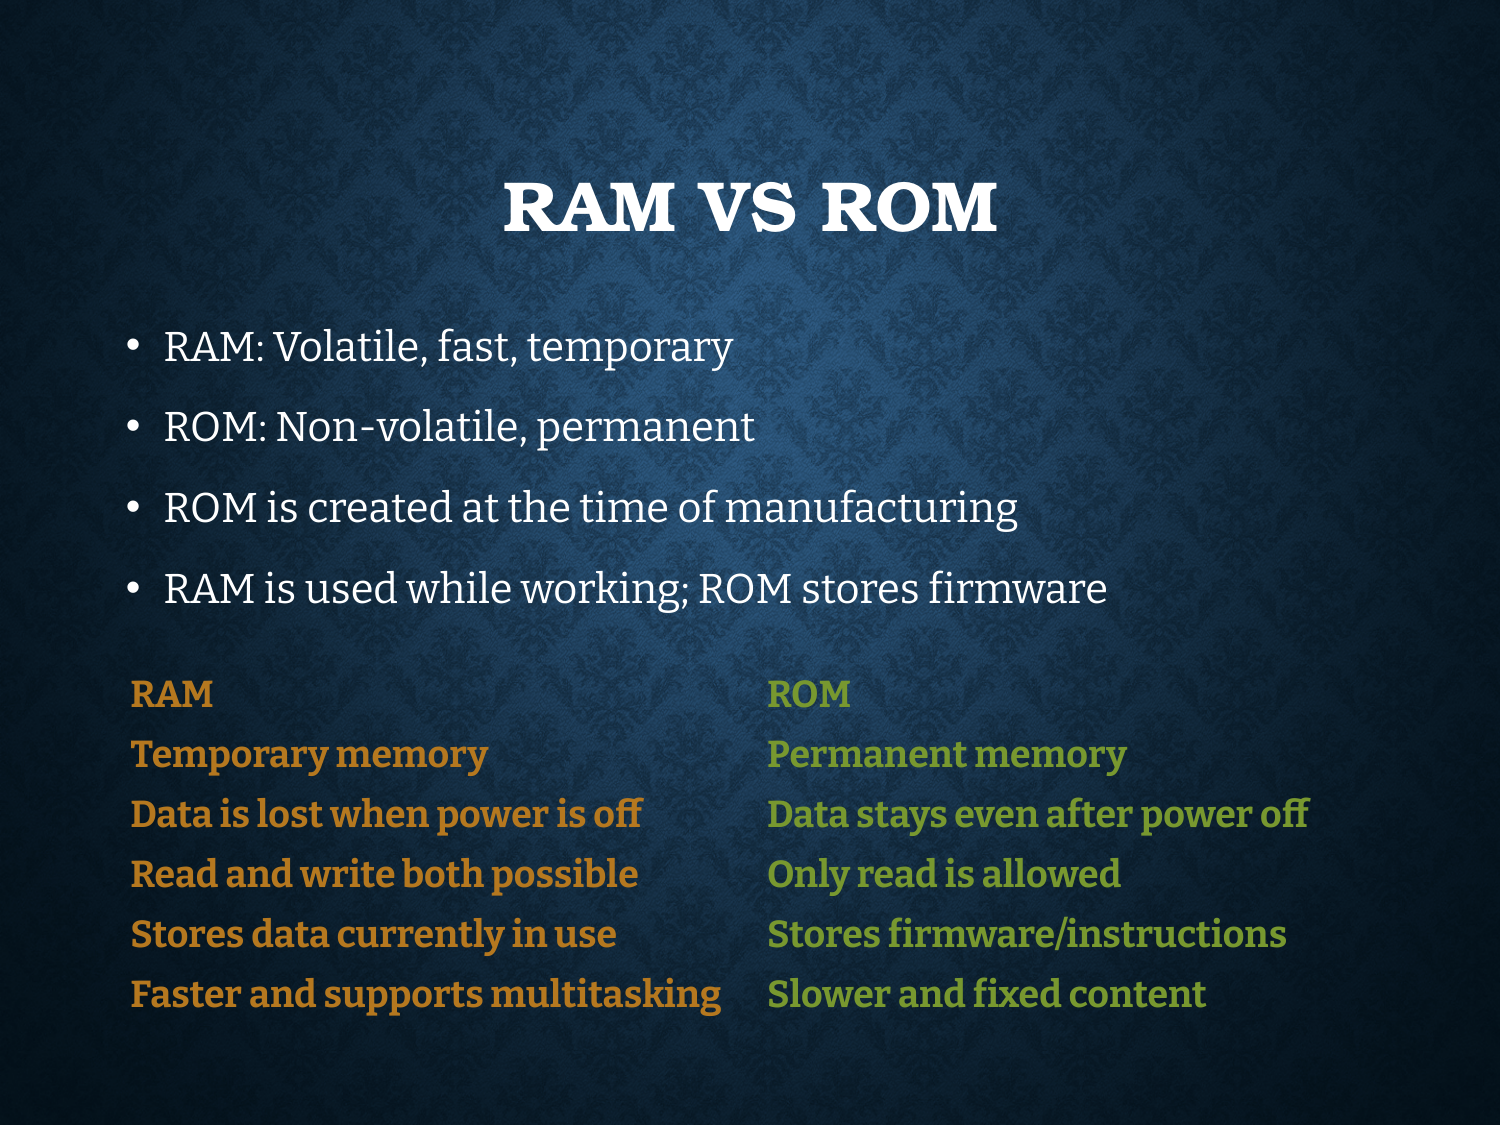

# RAM vs ROM

RAM: Volatile, fast, temporary
ROM: Non-volatile, permanent
ROM is created at the time of manufacturing
RAM is used while working; ROM stores firmware
| RAM | ROM |
| --- | --- |
| Temporary memory | Permanent memory |
| Data is lost when power is off | Data stays even after power off |
| Read and write both possible | Only read is allowed |
| Stores data currently in use | Stores firmware/instructions |
| Faster and supports multitasking | Slower and fixed content |